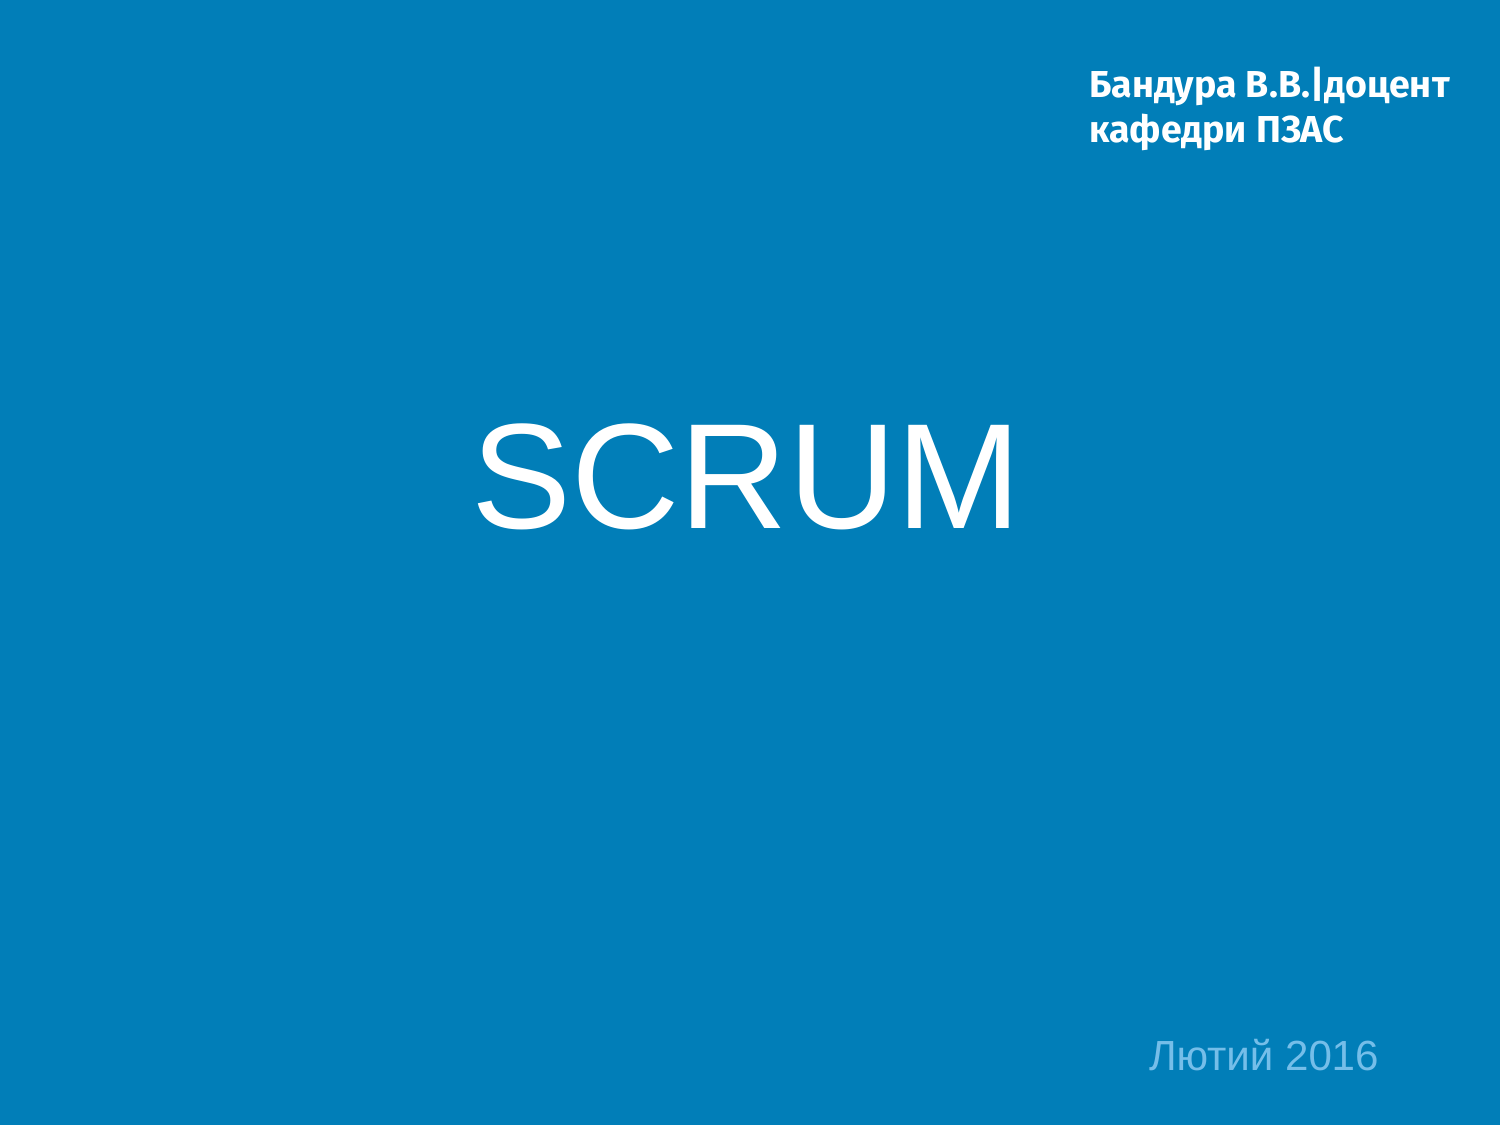

Бандура В.В.|доцент
кафедри ПЗАС
# SCRUM

Лютий 2016